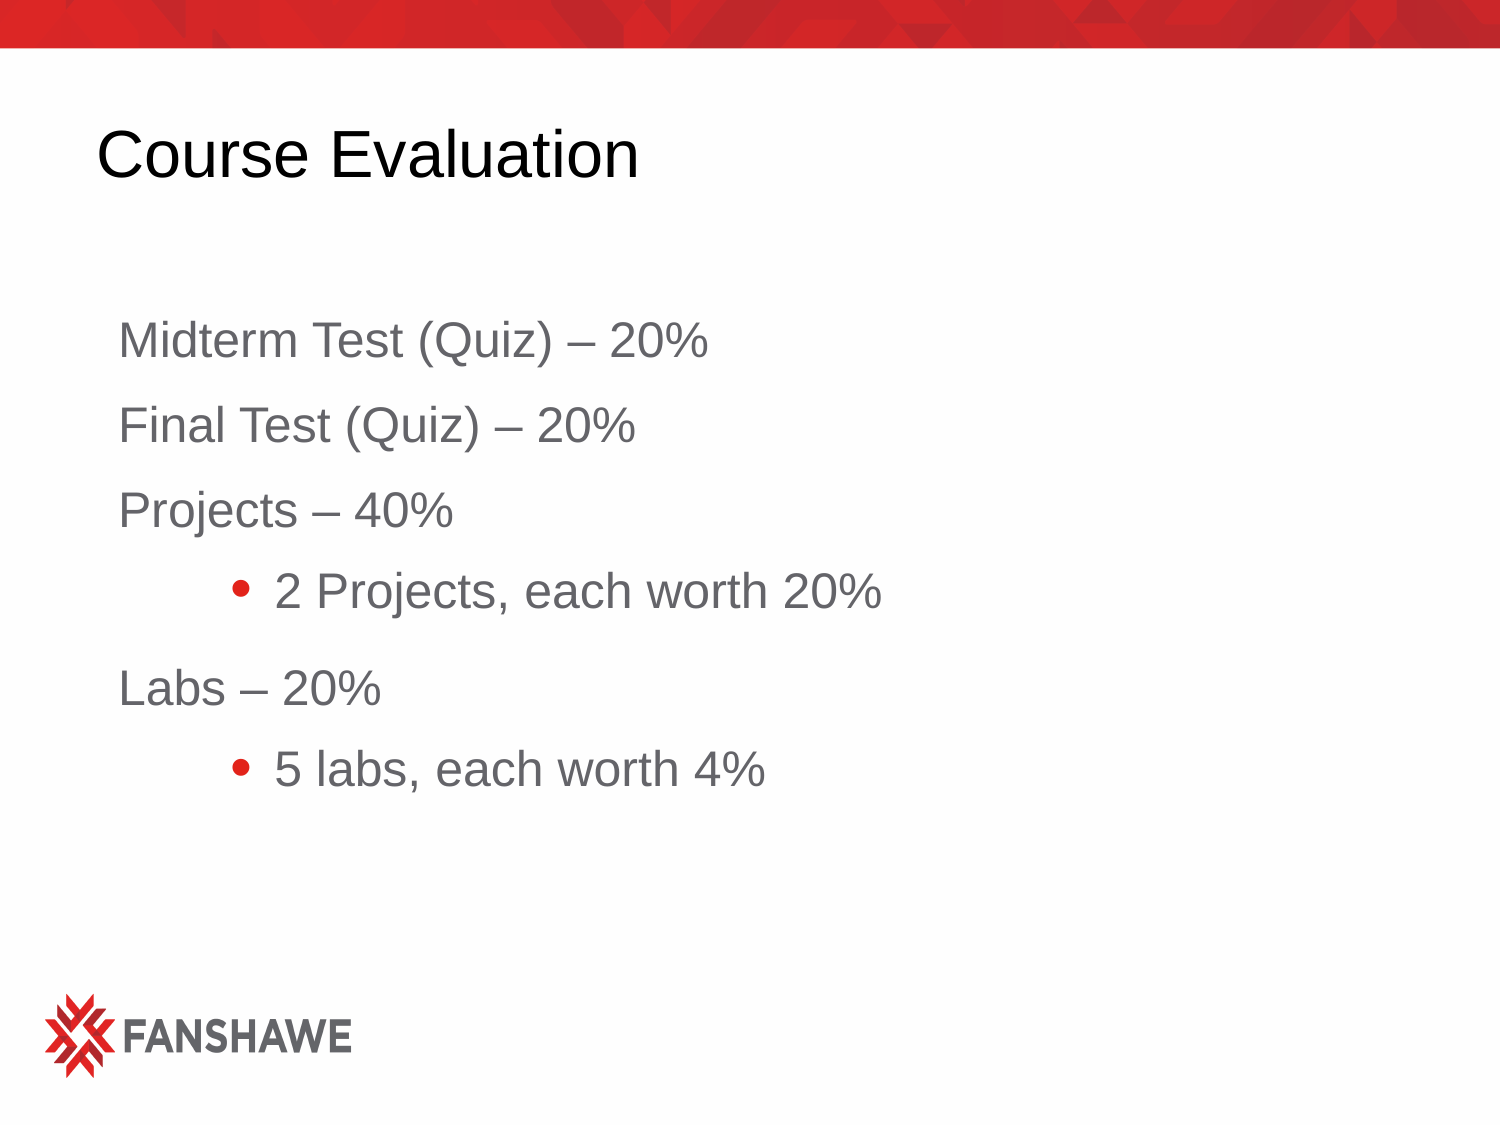

# Course Evaluation
Midterm Test (Quiz) – 20%
Final Test (Quiz) – 20%
Projects – 40%
2 Projects, each worth 20%
Labs – 20%
5 labs, each worth 4%